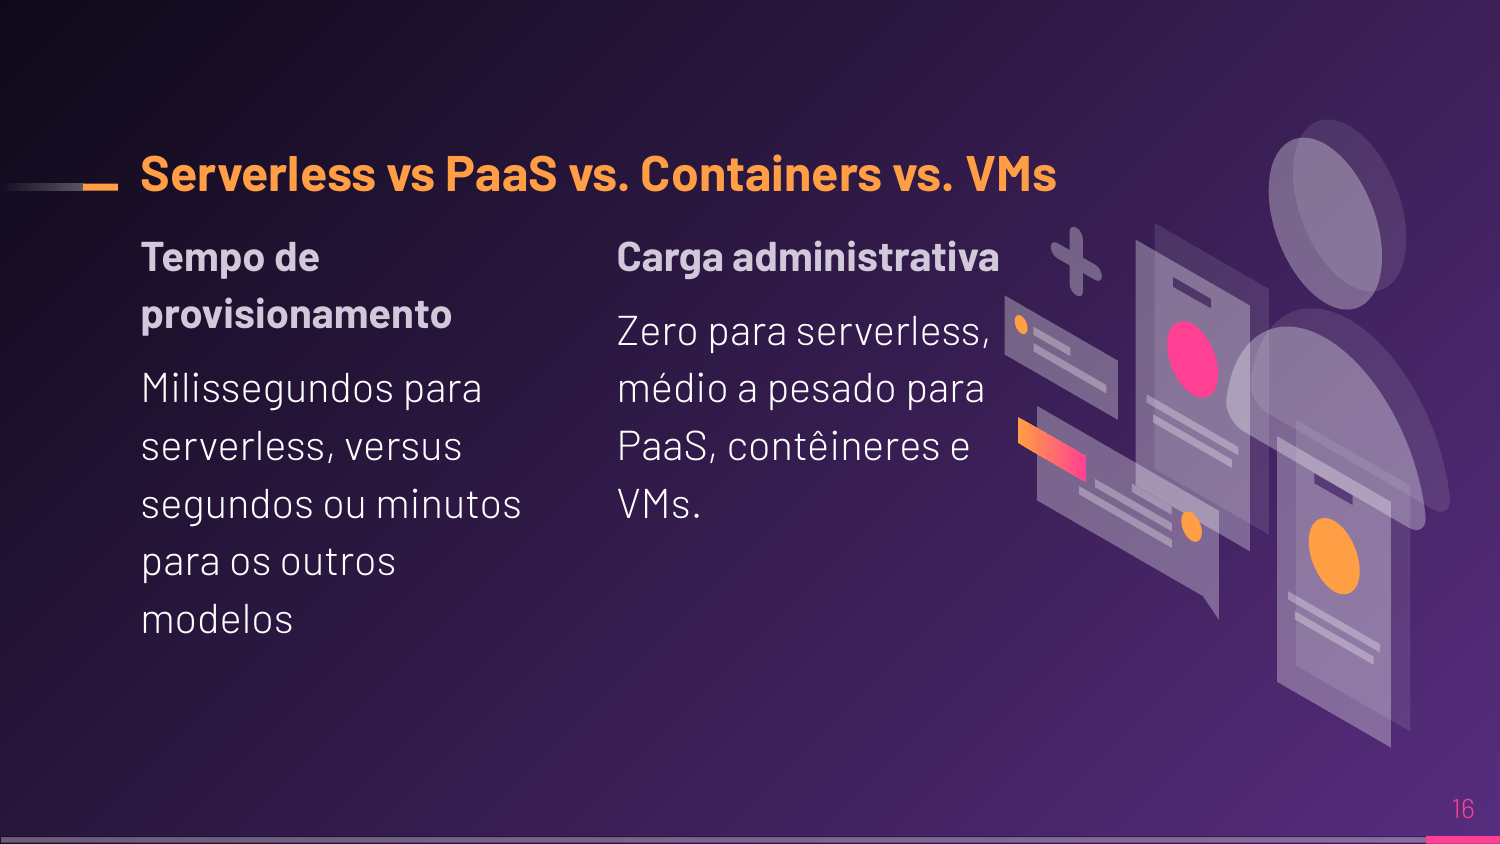

# Serverless vs PaaS vs. Containers vs. VMs
Tempo de provisionamento
Milissegundos para serverless, versus segundos ou minutos para os outros modelos
Carga administrativa
Zero para serverless, médio a pesado para PaaS, contêineres e VMs.
16